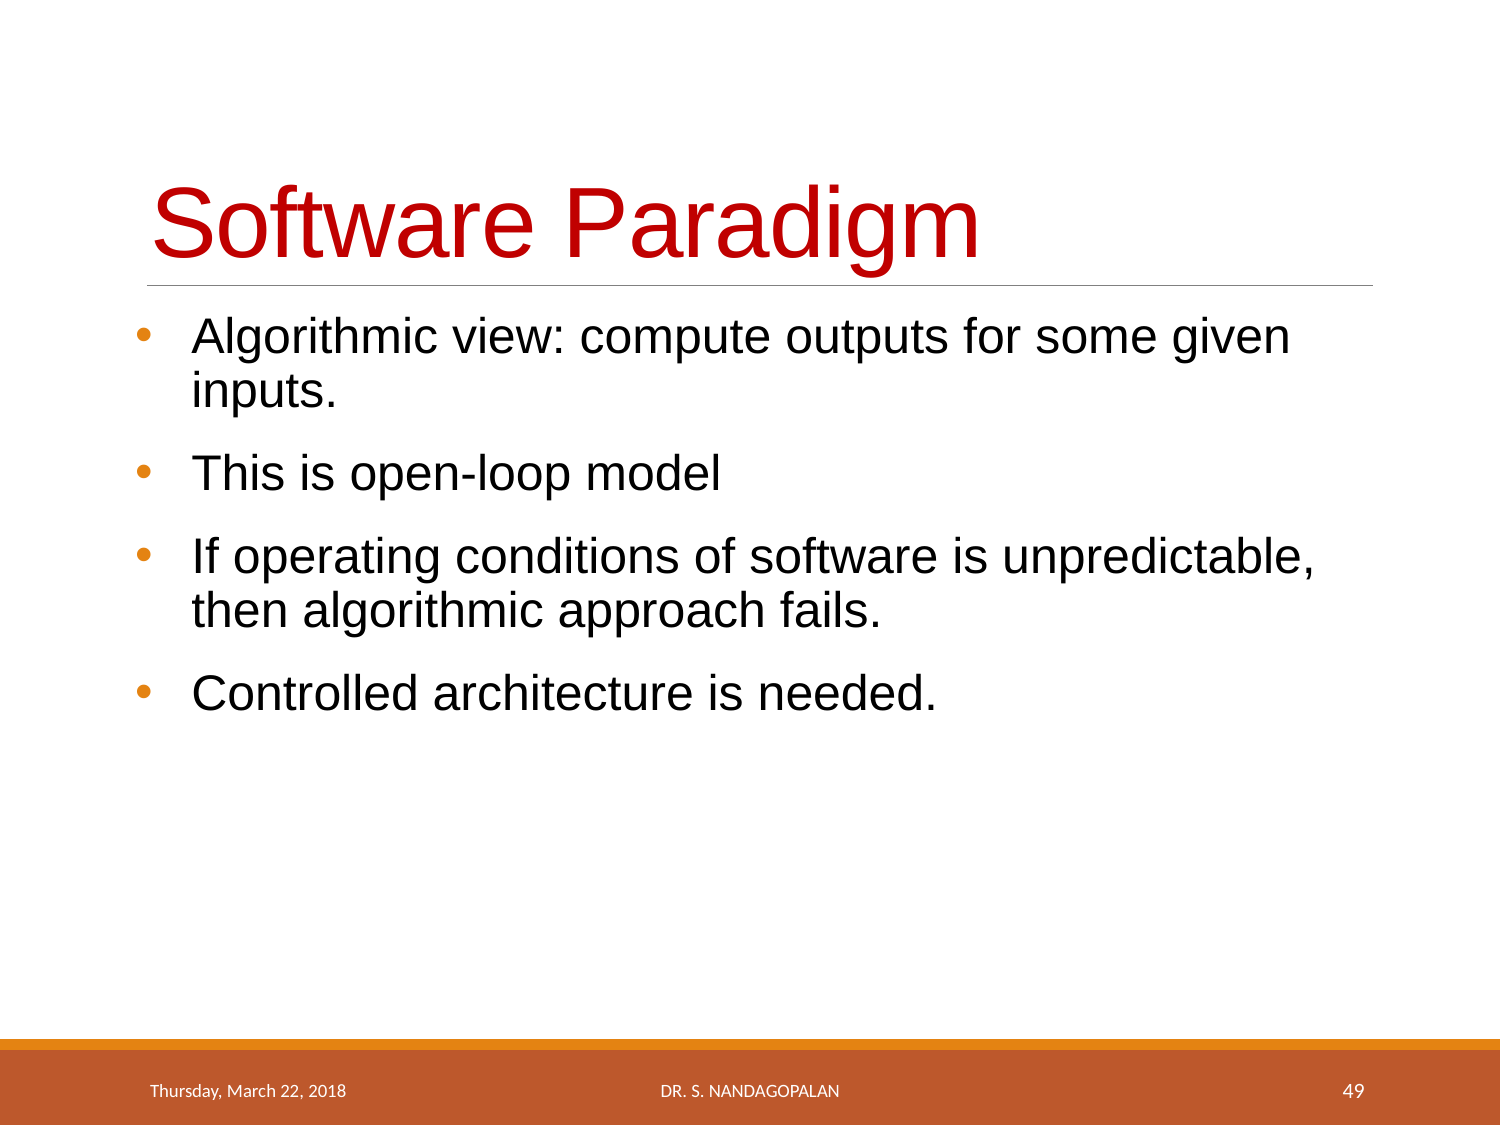

# Software Paradigm
Algorithmic view: compute outputs for some given inputs.
This is open-loop model
If operating conditions of software is unpredictable, then algorithmic approach fails.
Controlled architecture is needed.

Thursday, March 22, 2018
Dr. S. Nandagopalan
49